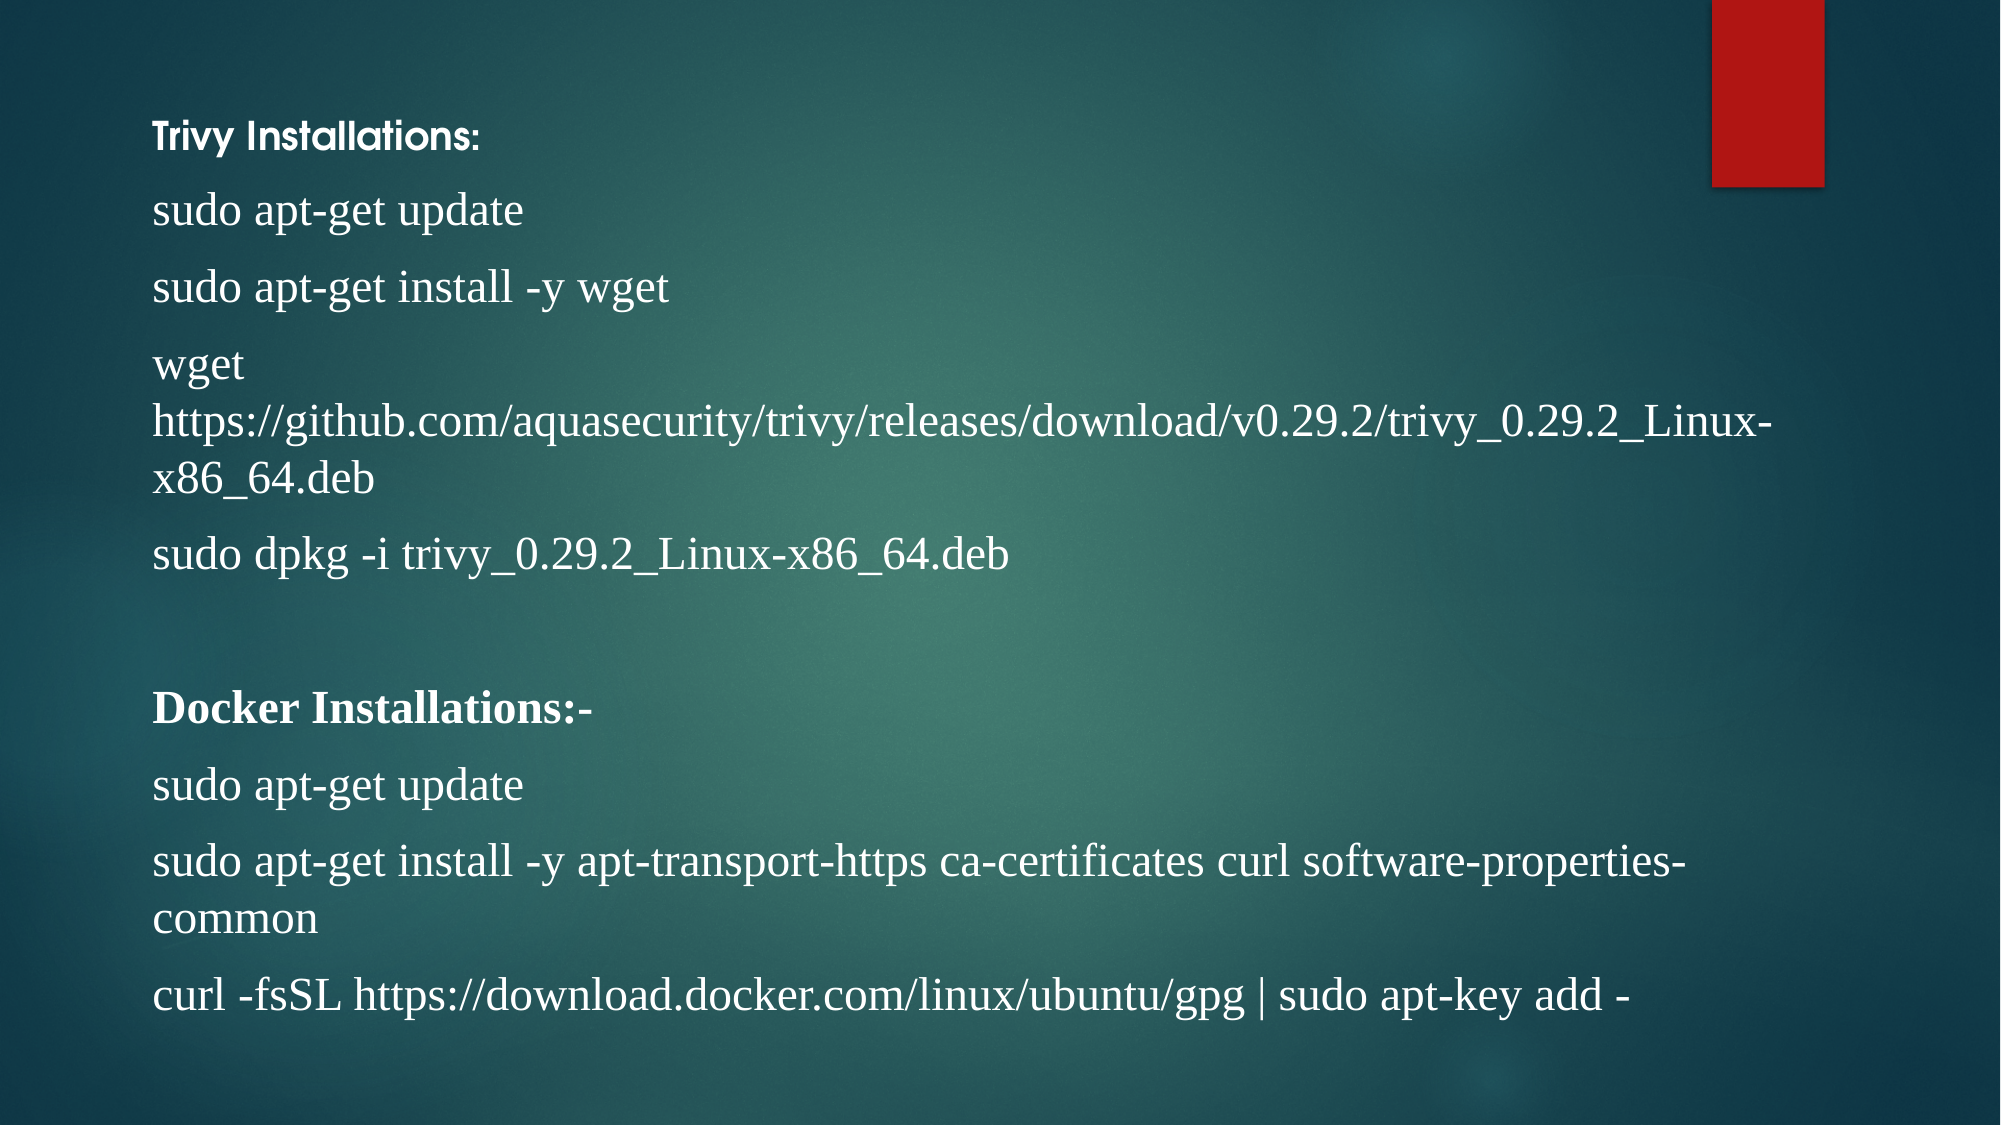

Trivy Installations:
sudo apt-get update
sudo apt-get install -y wget
wget https://github.com/aquasecurity/trivy/releases/download/v0.29.2/trivy_0.29.2_Linux-x86_64.deb
sudo dpkg -i trivy_0.29.2_Linux-x86_64.deb

Docker Installations:-
sudo apt-get update
sudo apt-get install -y apt-transport-https ca-certificates curl software-properties-common
curl -fsSL https://download.docker.com/linux/ubuntu/gpg | sudo apt-key add -